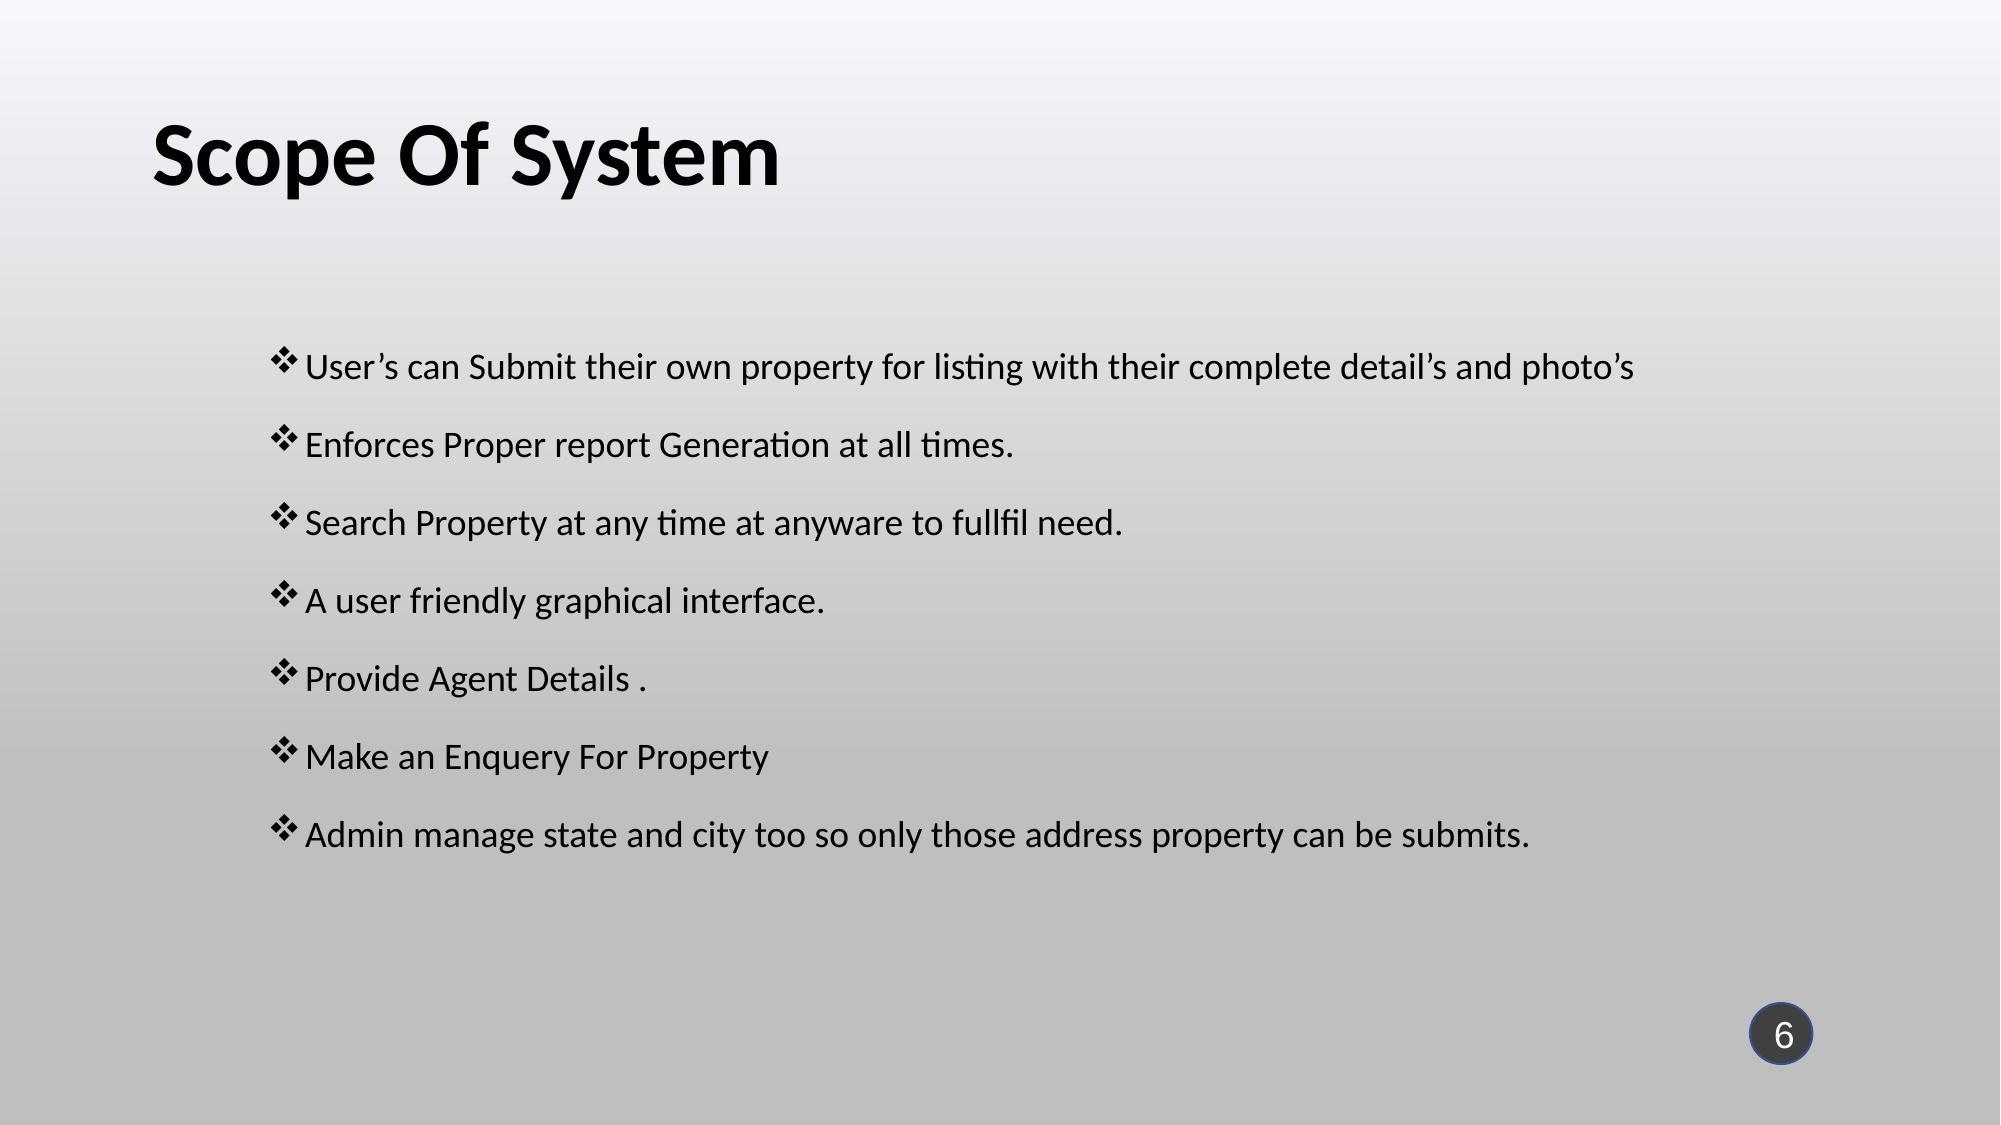

Scope Of System
User’s can Submit their own property for listing with their complete detail’s and photo’s
Enforces Proper report Generation at all times.
Search Property at any time at anyware to fullfil need.
A user friendly graphical interface.
Provide Agent Details .
Make an Enquery For Property
Admin manage state and city too so only those address property can be submits.

6